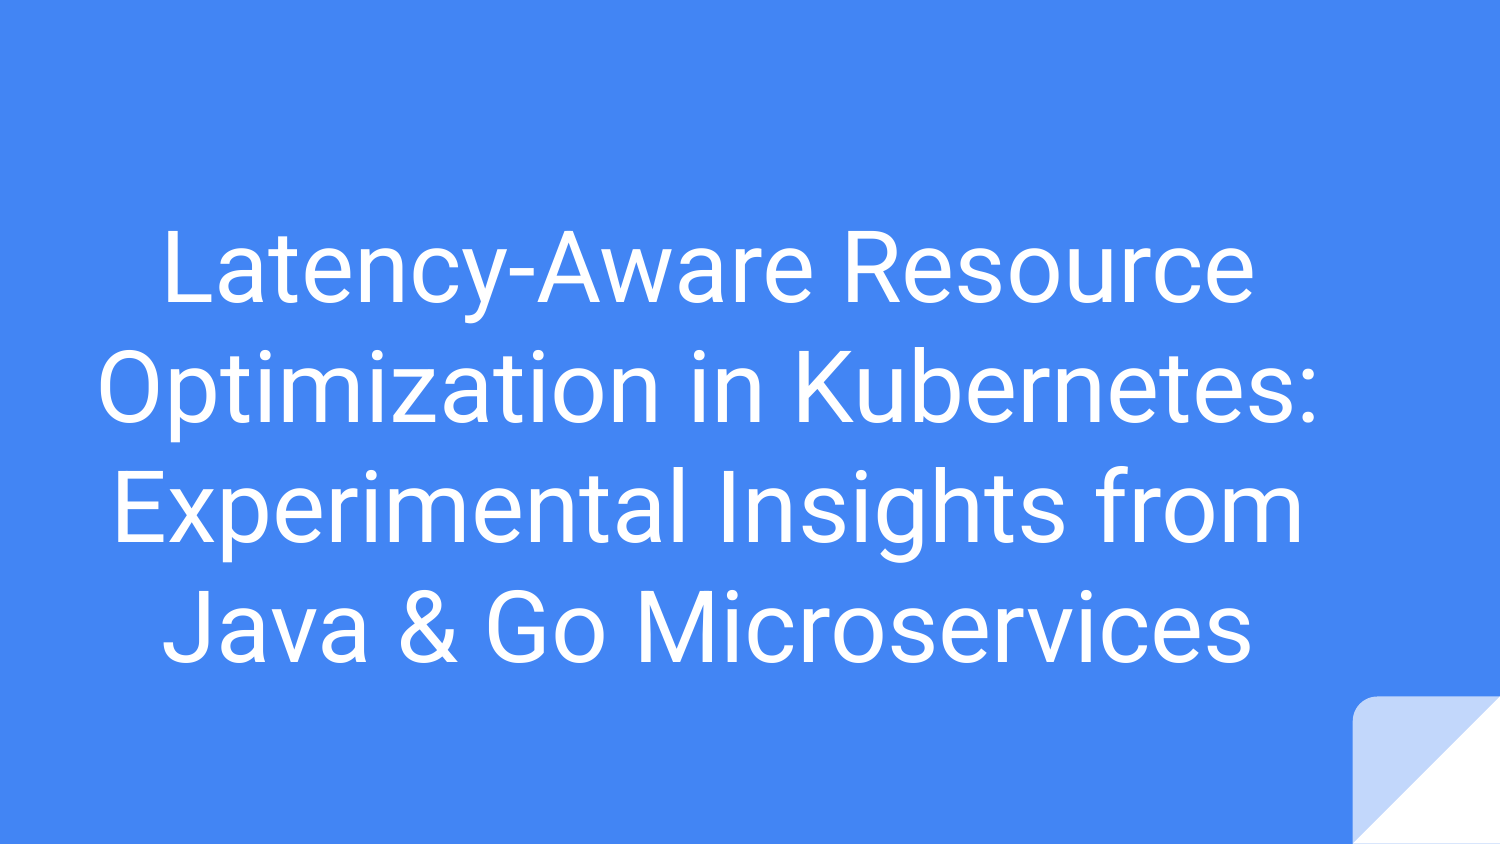

# Latency-Aware Resource Optimization in Kubernetes: Experimental Insights from Java & Go Microservices